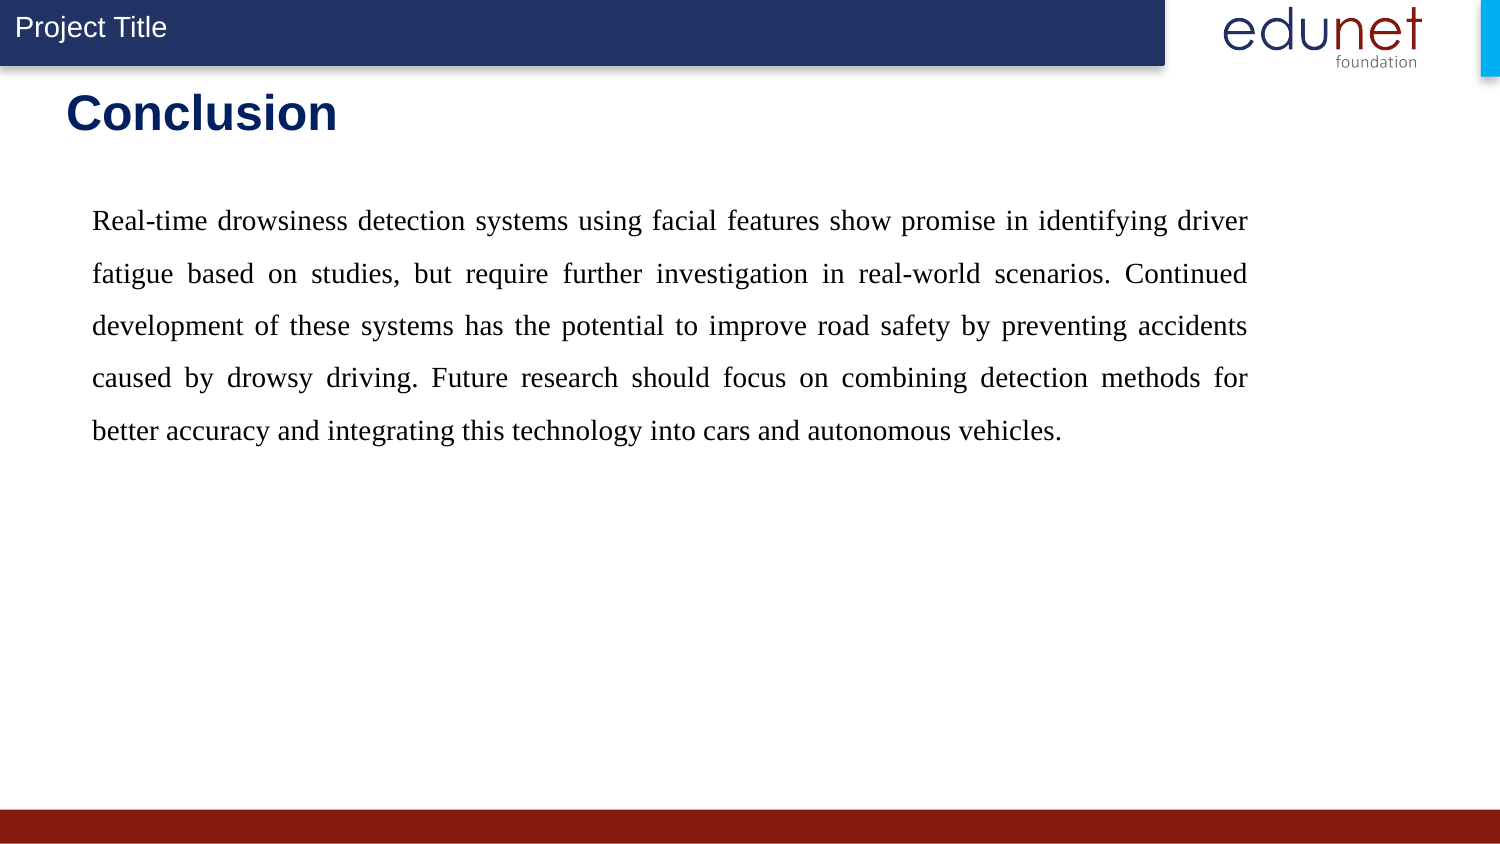

# Conclusion
Real-time drowsiness detection systems using facial features show promise in identifying driver fatigue based on studies, but require further investigation in real-world scenarios. Continued development of these systems has the potential to improve road safety by preventing accidents caused by drowsy driving. Future research should focus on combining detection methods for better accuracy and integrating this technology into cars and autonomous vehicles.